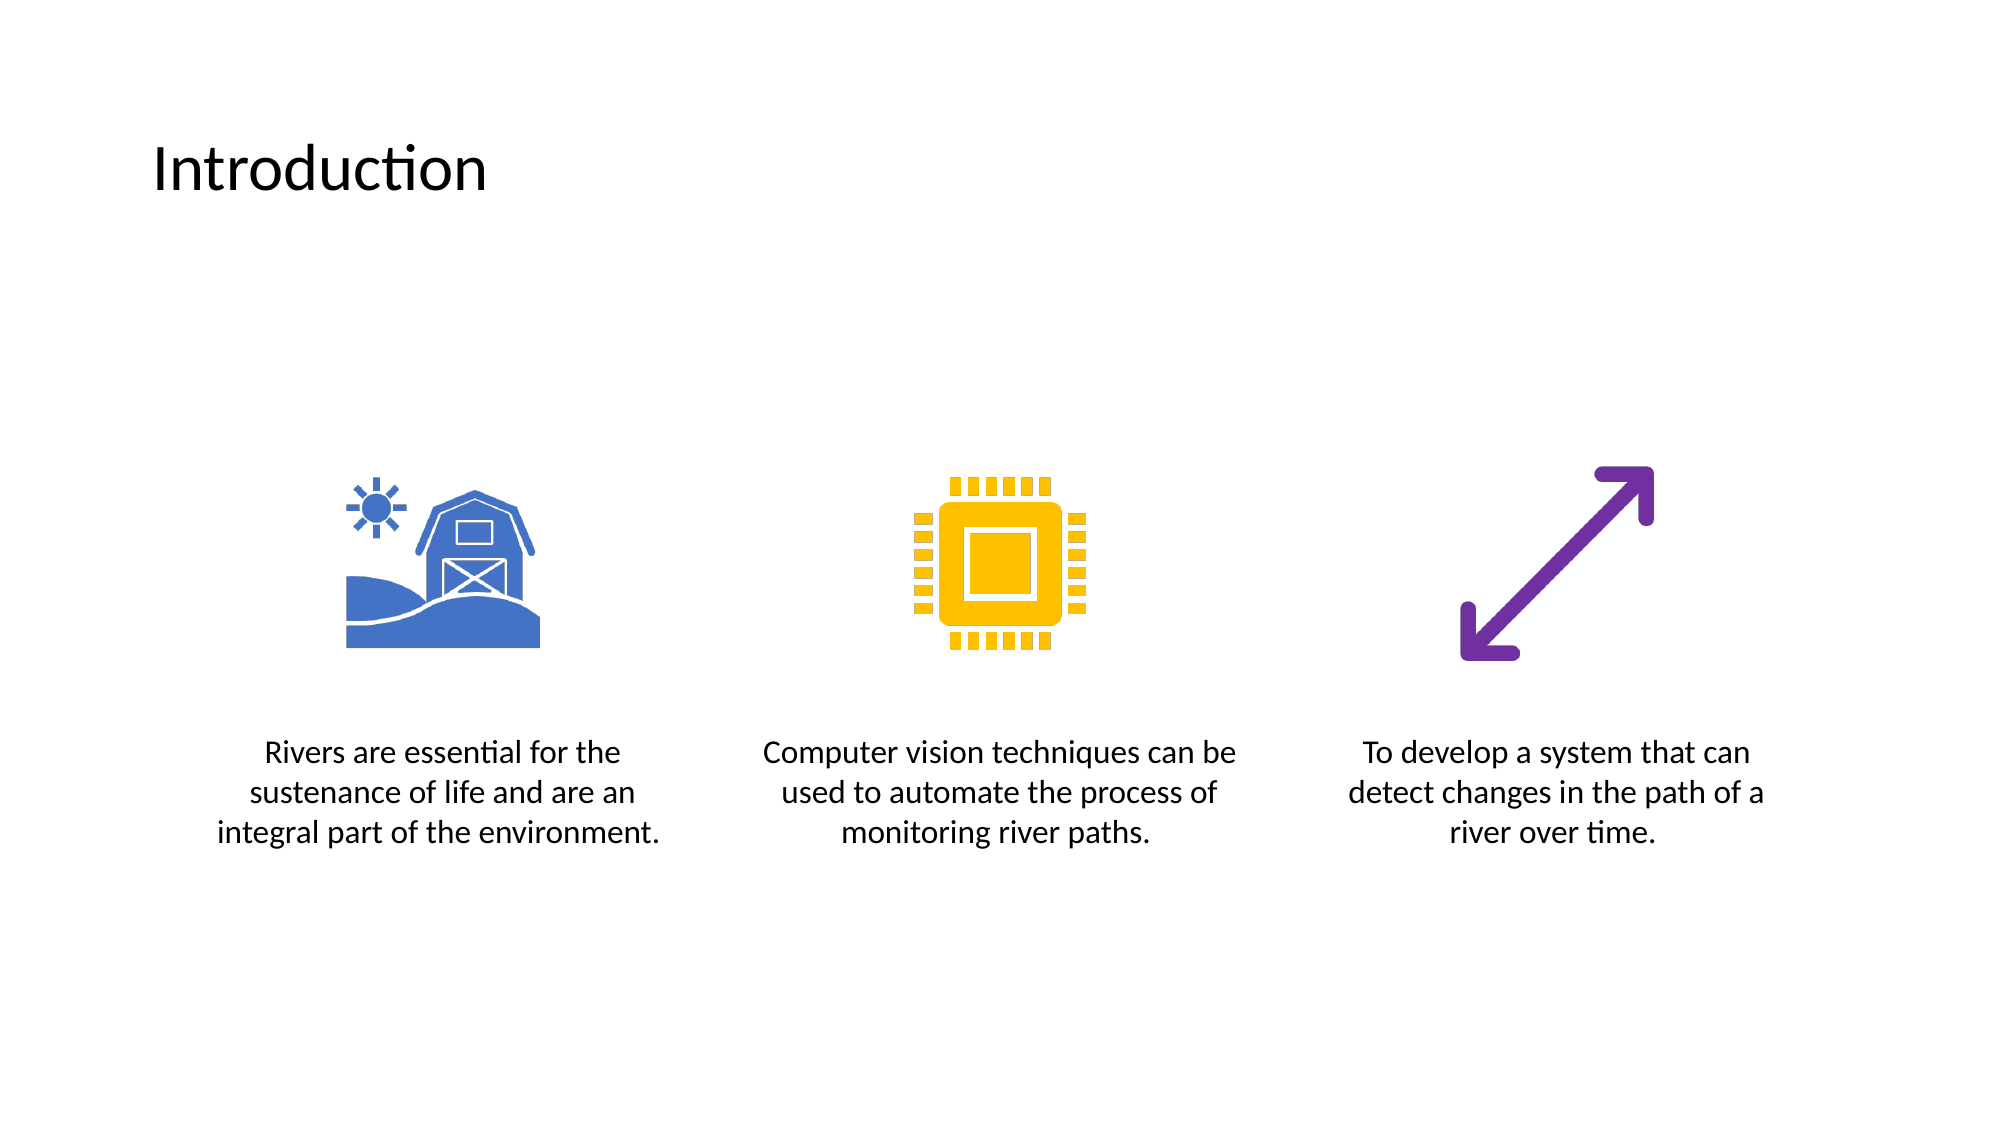

# Introduction
Rivers are essential for the sustenance of life and are an integral part of the environment.
Computer vision techniques can be used to automate the process of monitoring river paths.
To develop a system that can detect changes in the path of a river over time.